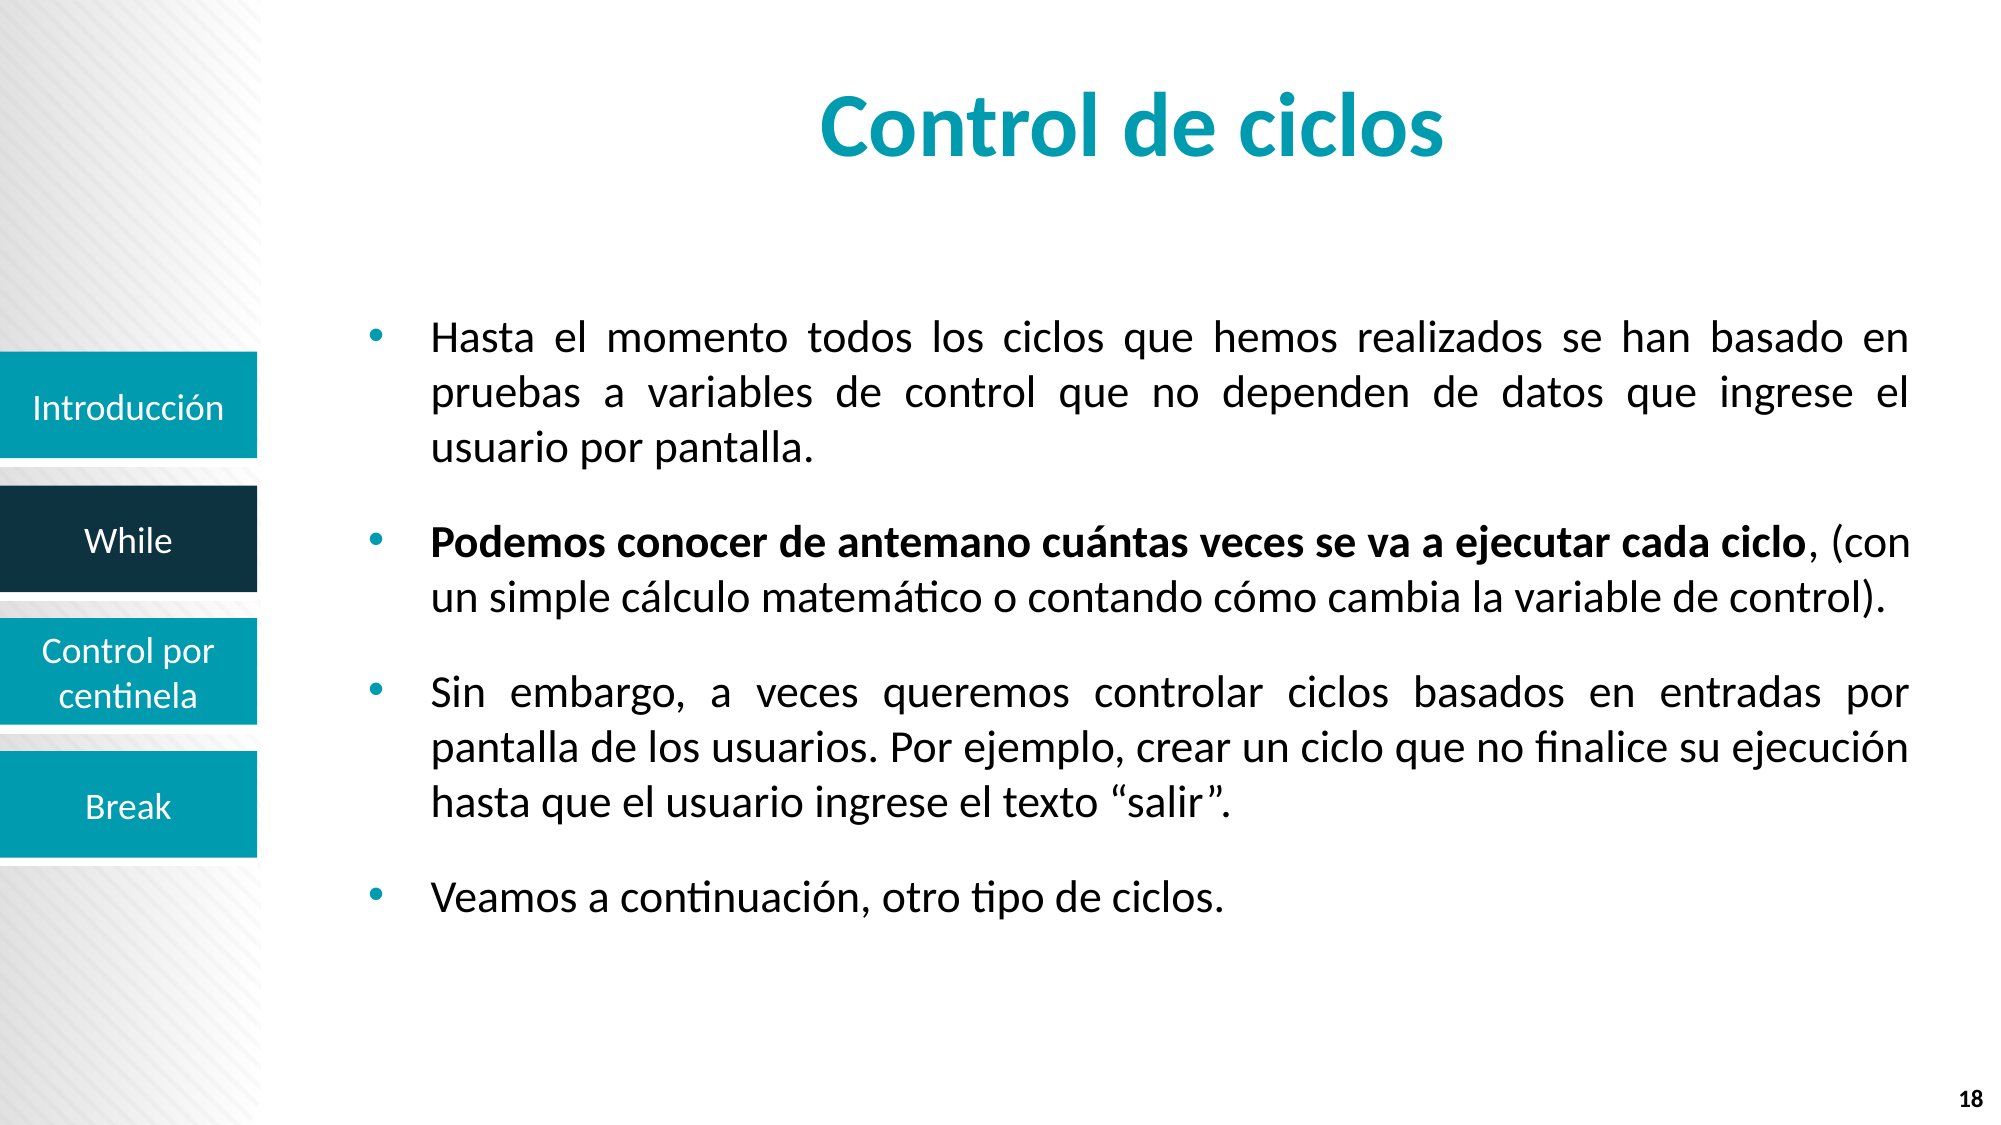

# Control de ciclos
Hasta el momento todos los ciclos que hemos realizados se han basado en pruebas a variables de control que no dependen de datos que ingrese el usuario por pantalla.

Podemos conocer de antemano cuántas veces se va a ejecutar cada ciclo, (con un simple cálculo matemático o contando cómo cambia la variable de control).

Sin embargo, a veces queremos controlar ciclos basados en entradas por pantalla de los usuarios. Por ejemplo, crear un ciclo que no finalice su ejecución hasta que el usuario ingrese el texto “salir”.

Veamos a continuación, otro tipo de ciclos.
18